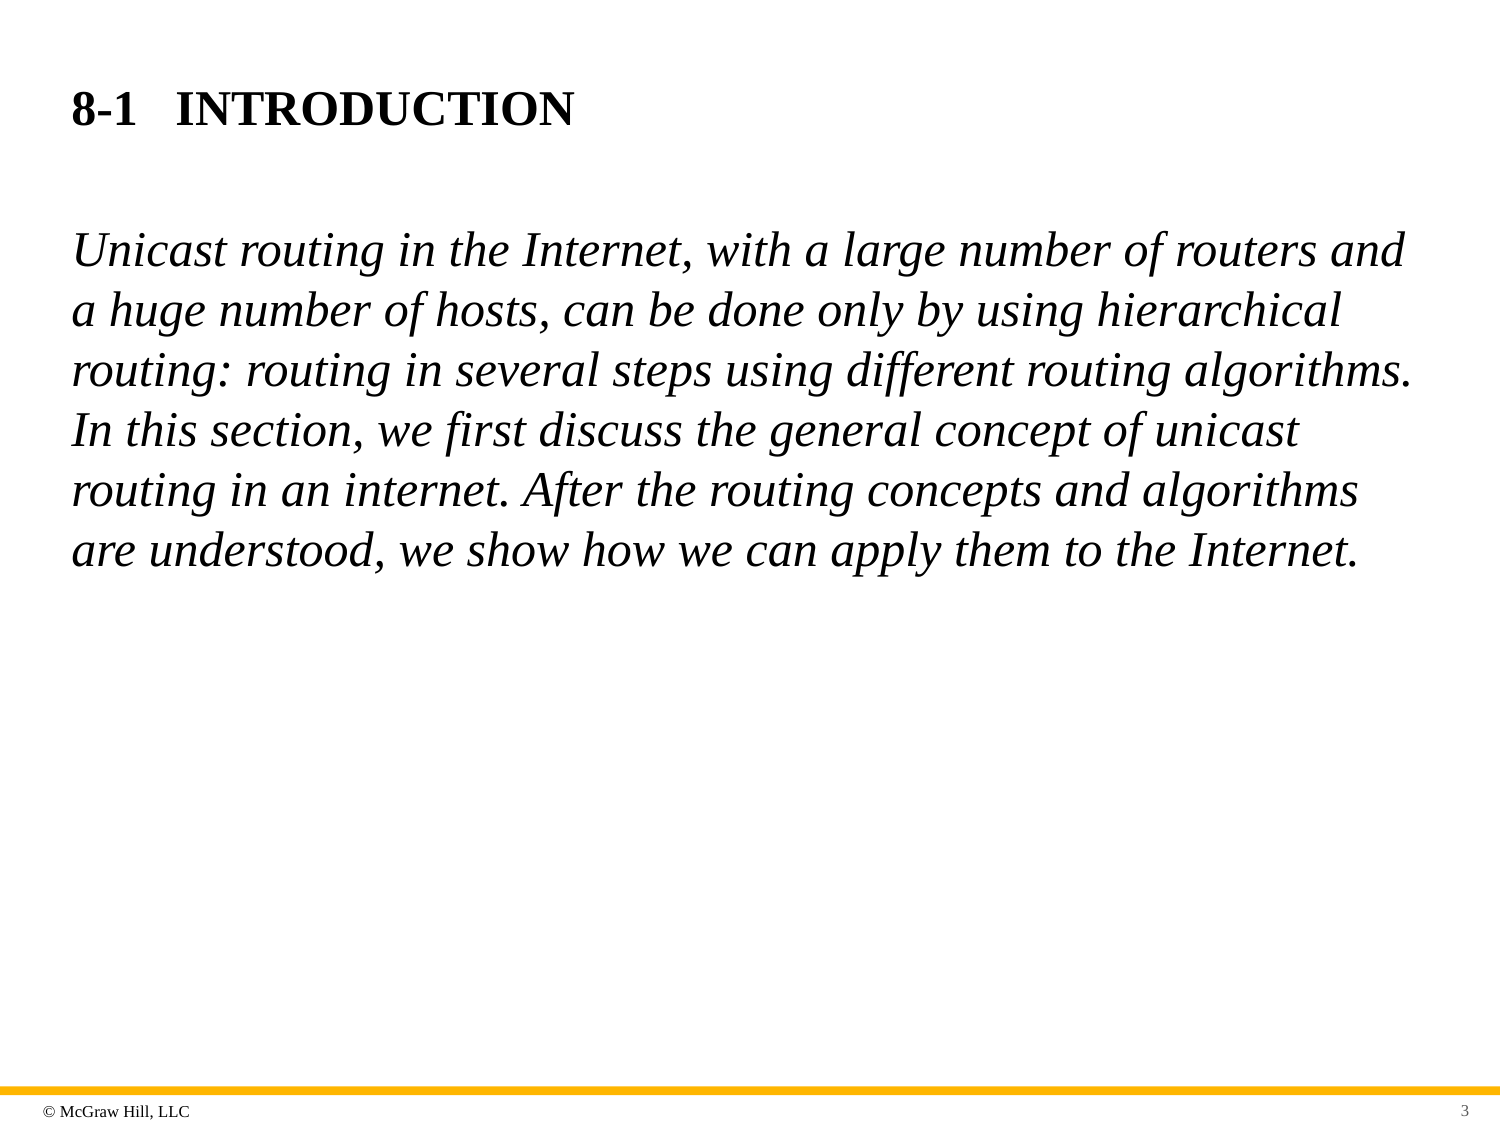

# 8-1   INTRODUCTION
Unicast routing in the Internet, with a large number of routers and a huge number of hosts, can be done only by using hierarchical routing: routing in several steps using different routing algorithms. In this section, we first discuss the general concept of unicast routing in an internet. After the routing concepts and algorithms are understood, we show how we can apply them to the Internet.
3